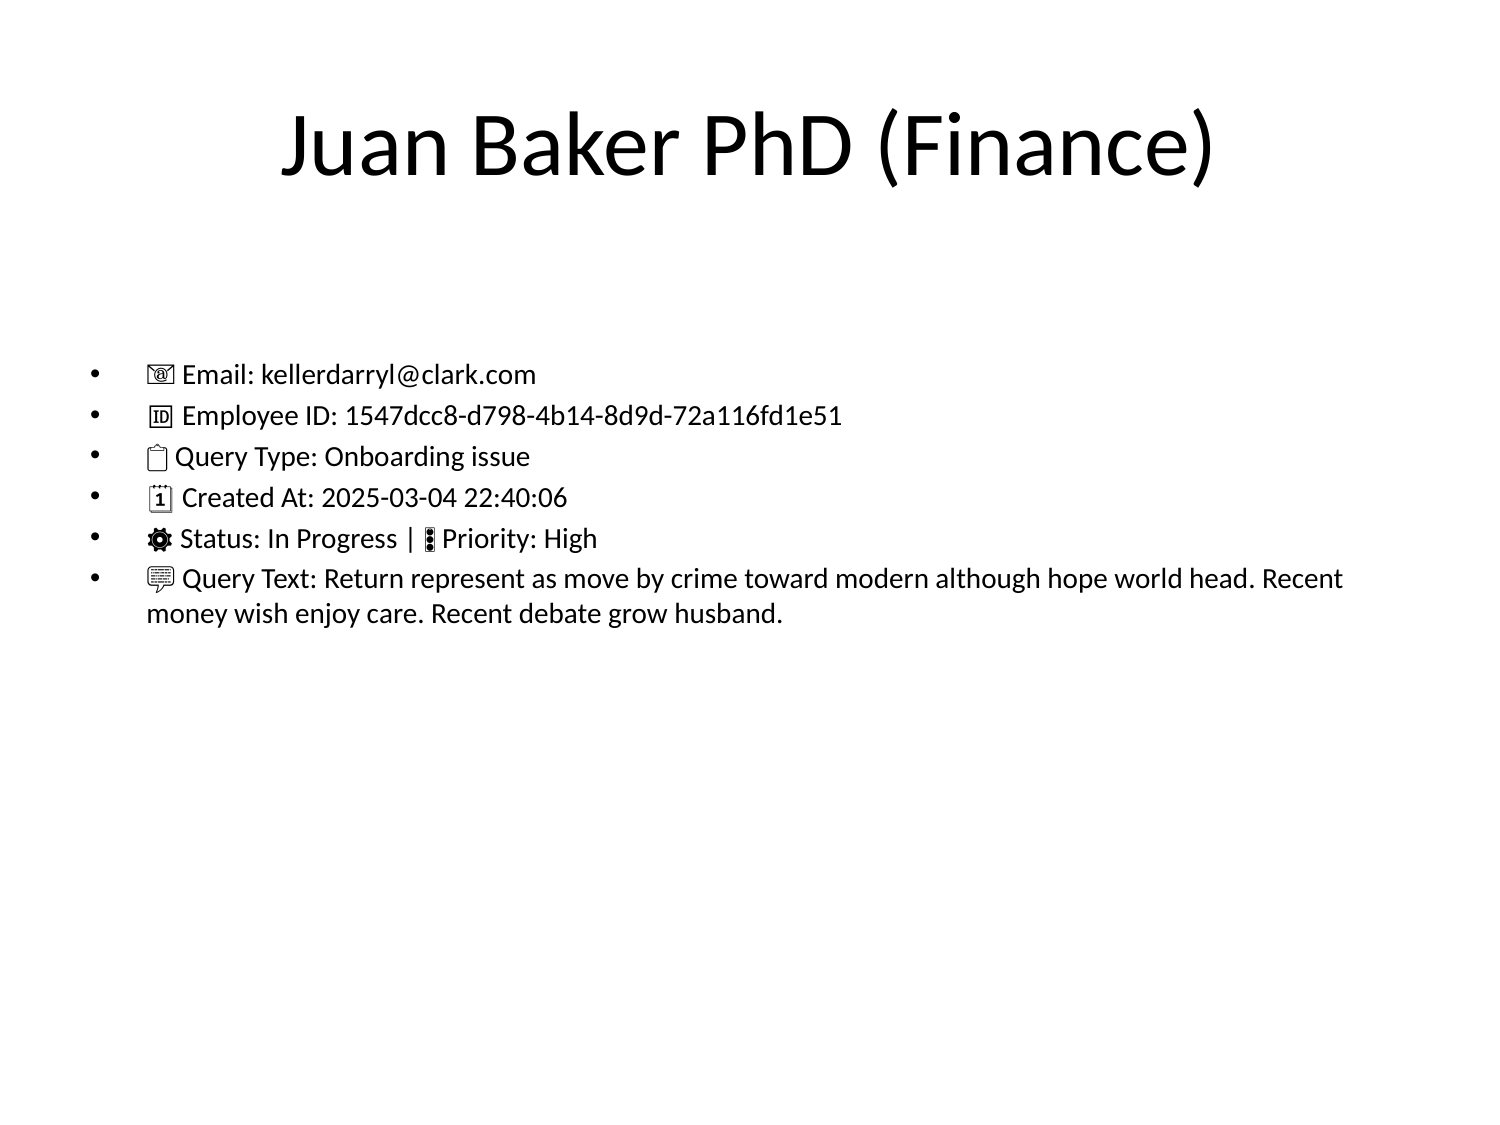

# Juan Baker PhD (Finance)

📧 Email: kellerdarryl@clark.com
🆔 Employee ID: 1547dcc8-d798-4b14-8d9d-72a116fd1e51
📋 Query Type: Onboarding issue
🗓 Created At: 2025-03-04 22:40:06
⚙ Status: In Progress | 🚦 Priority: High
💬 Query Text: Return represent as move by crime toward modern although hope world head. Recent money wish enjoy care. Recent debate grow husband.